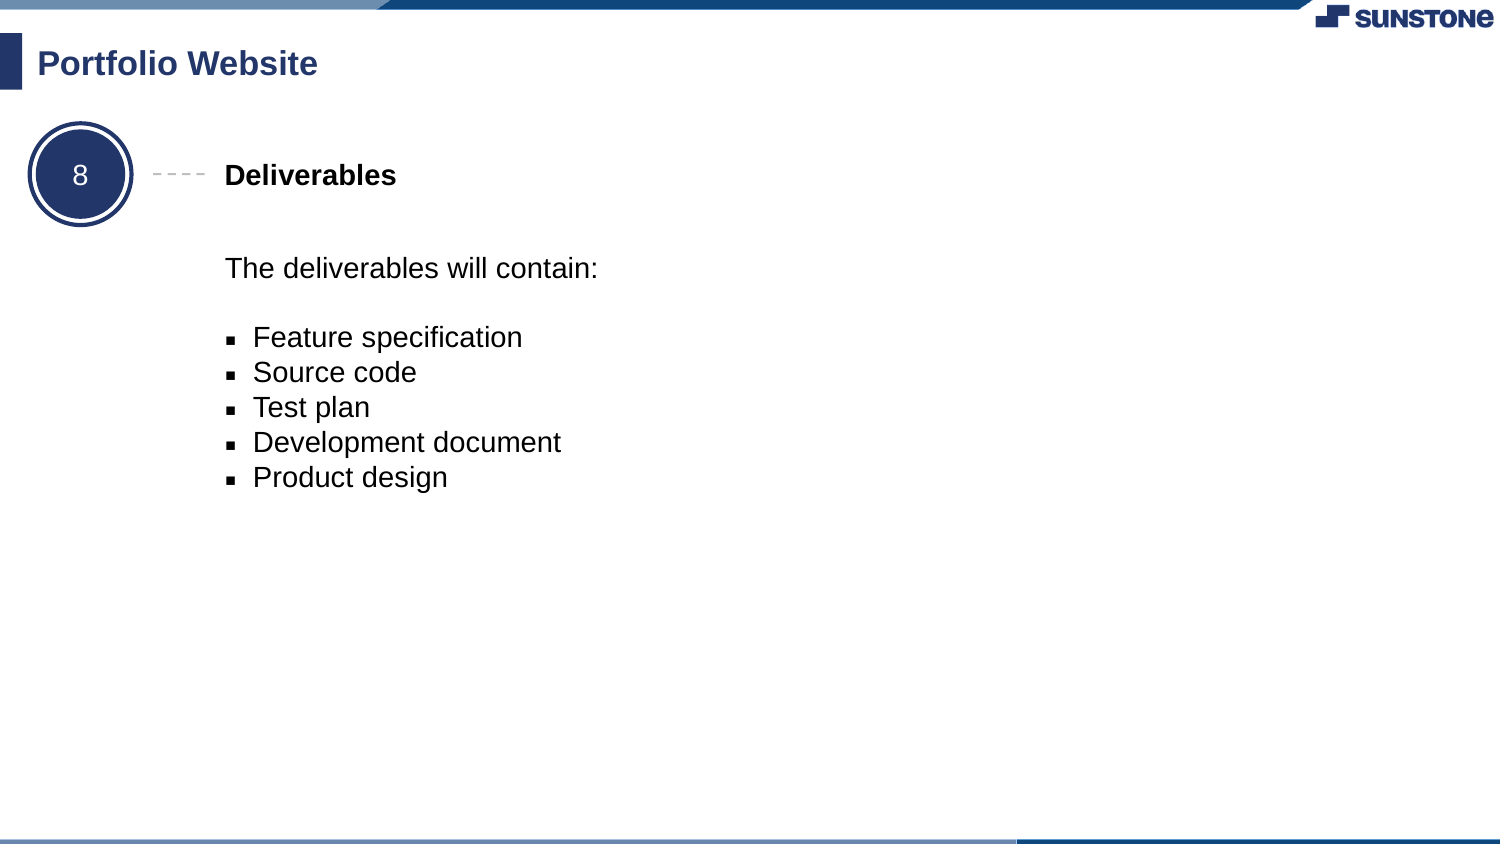

# Portfolio Website

8
Deliverables
The deliverables will contain:

Feature specification
Source code
Test plan
Development document
Product design